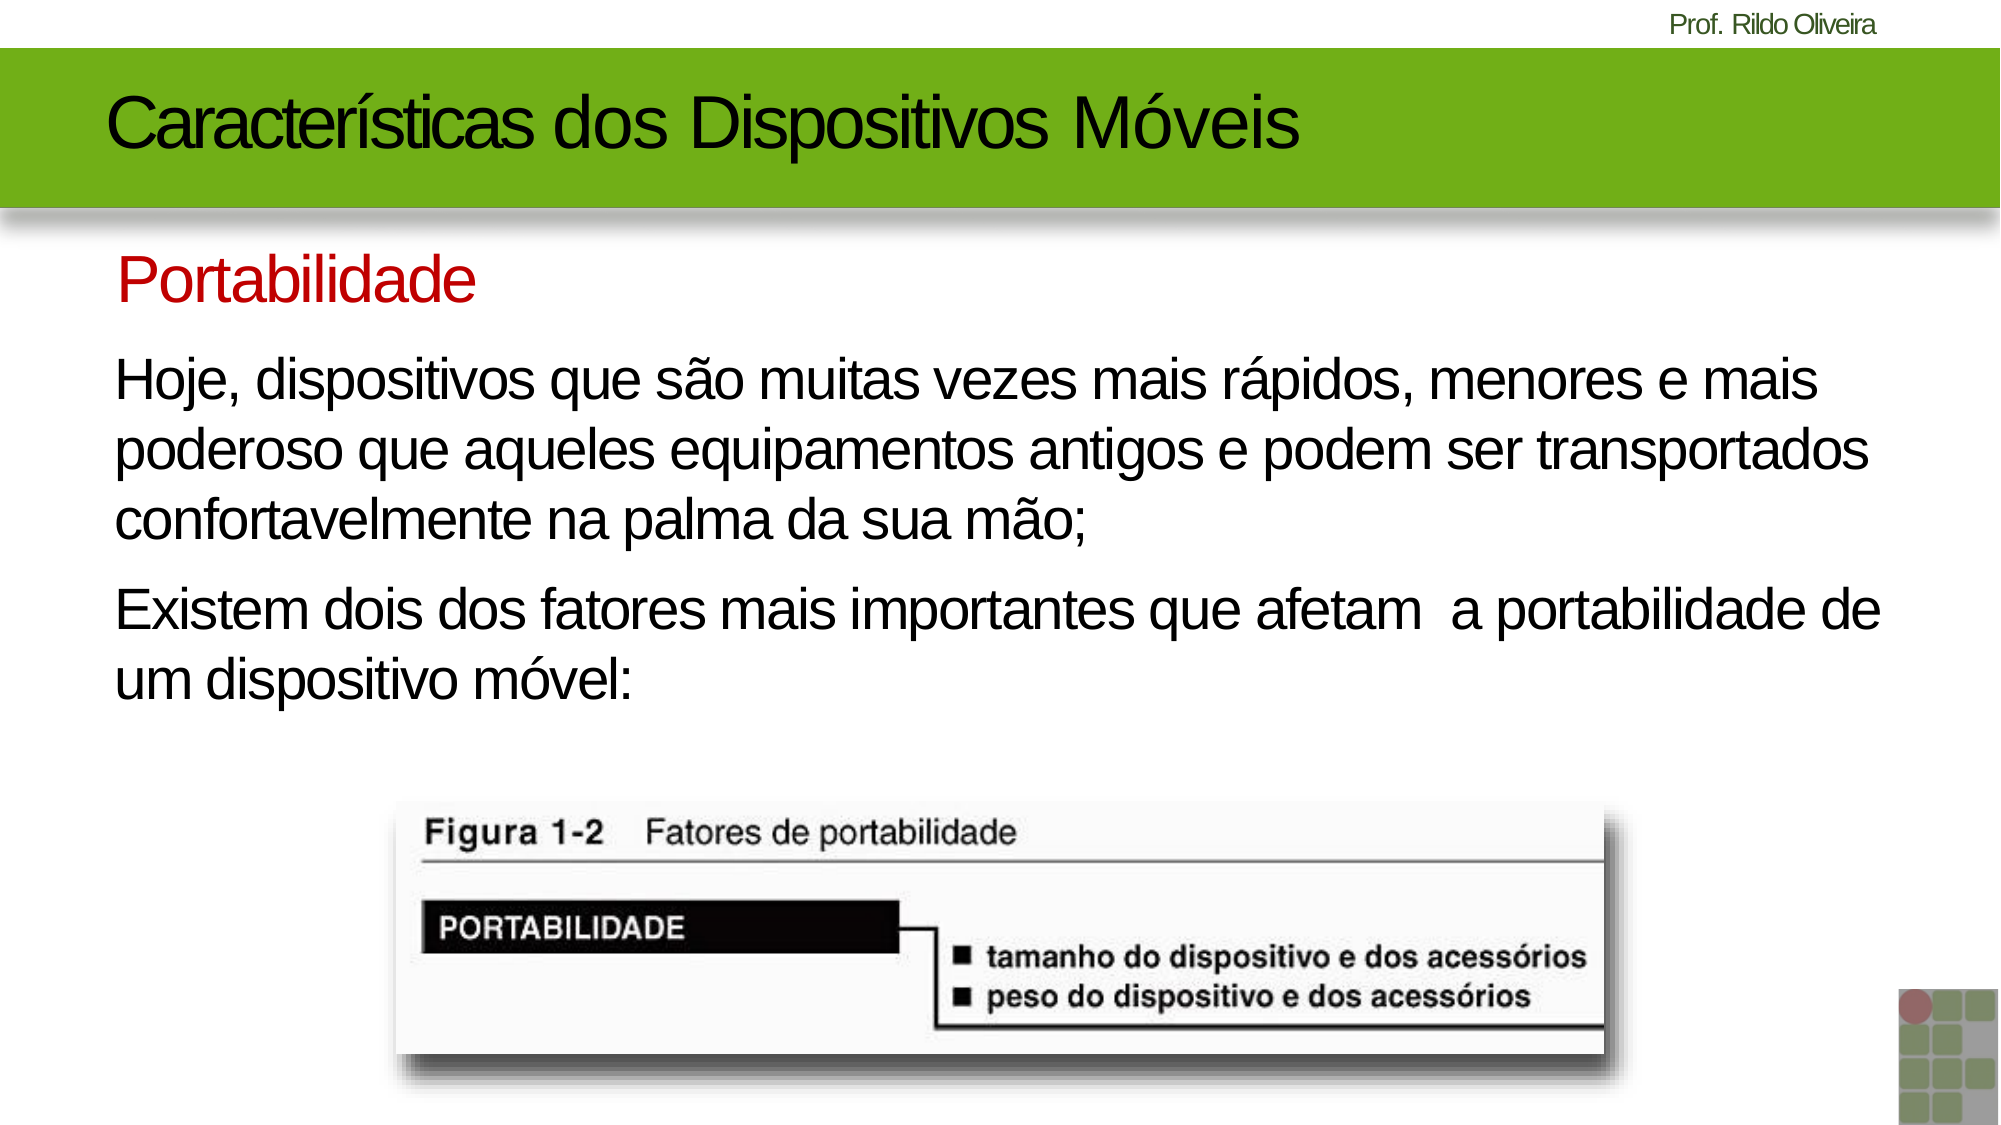

#
Características dos Dispositivos Móveis
Portabilidade
Hoje, dispositivos que são muitas vezes mais rápidos, menores e mais poderoso que aqueles equipamentos antigos e podem ser transportados confortavelmente na palma da sua mão;
Existem dois dos fatores mais importantes que afetam  a portabilidade de um dispositivo móvel: